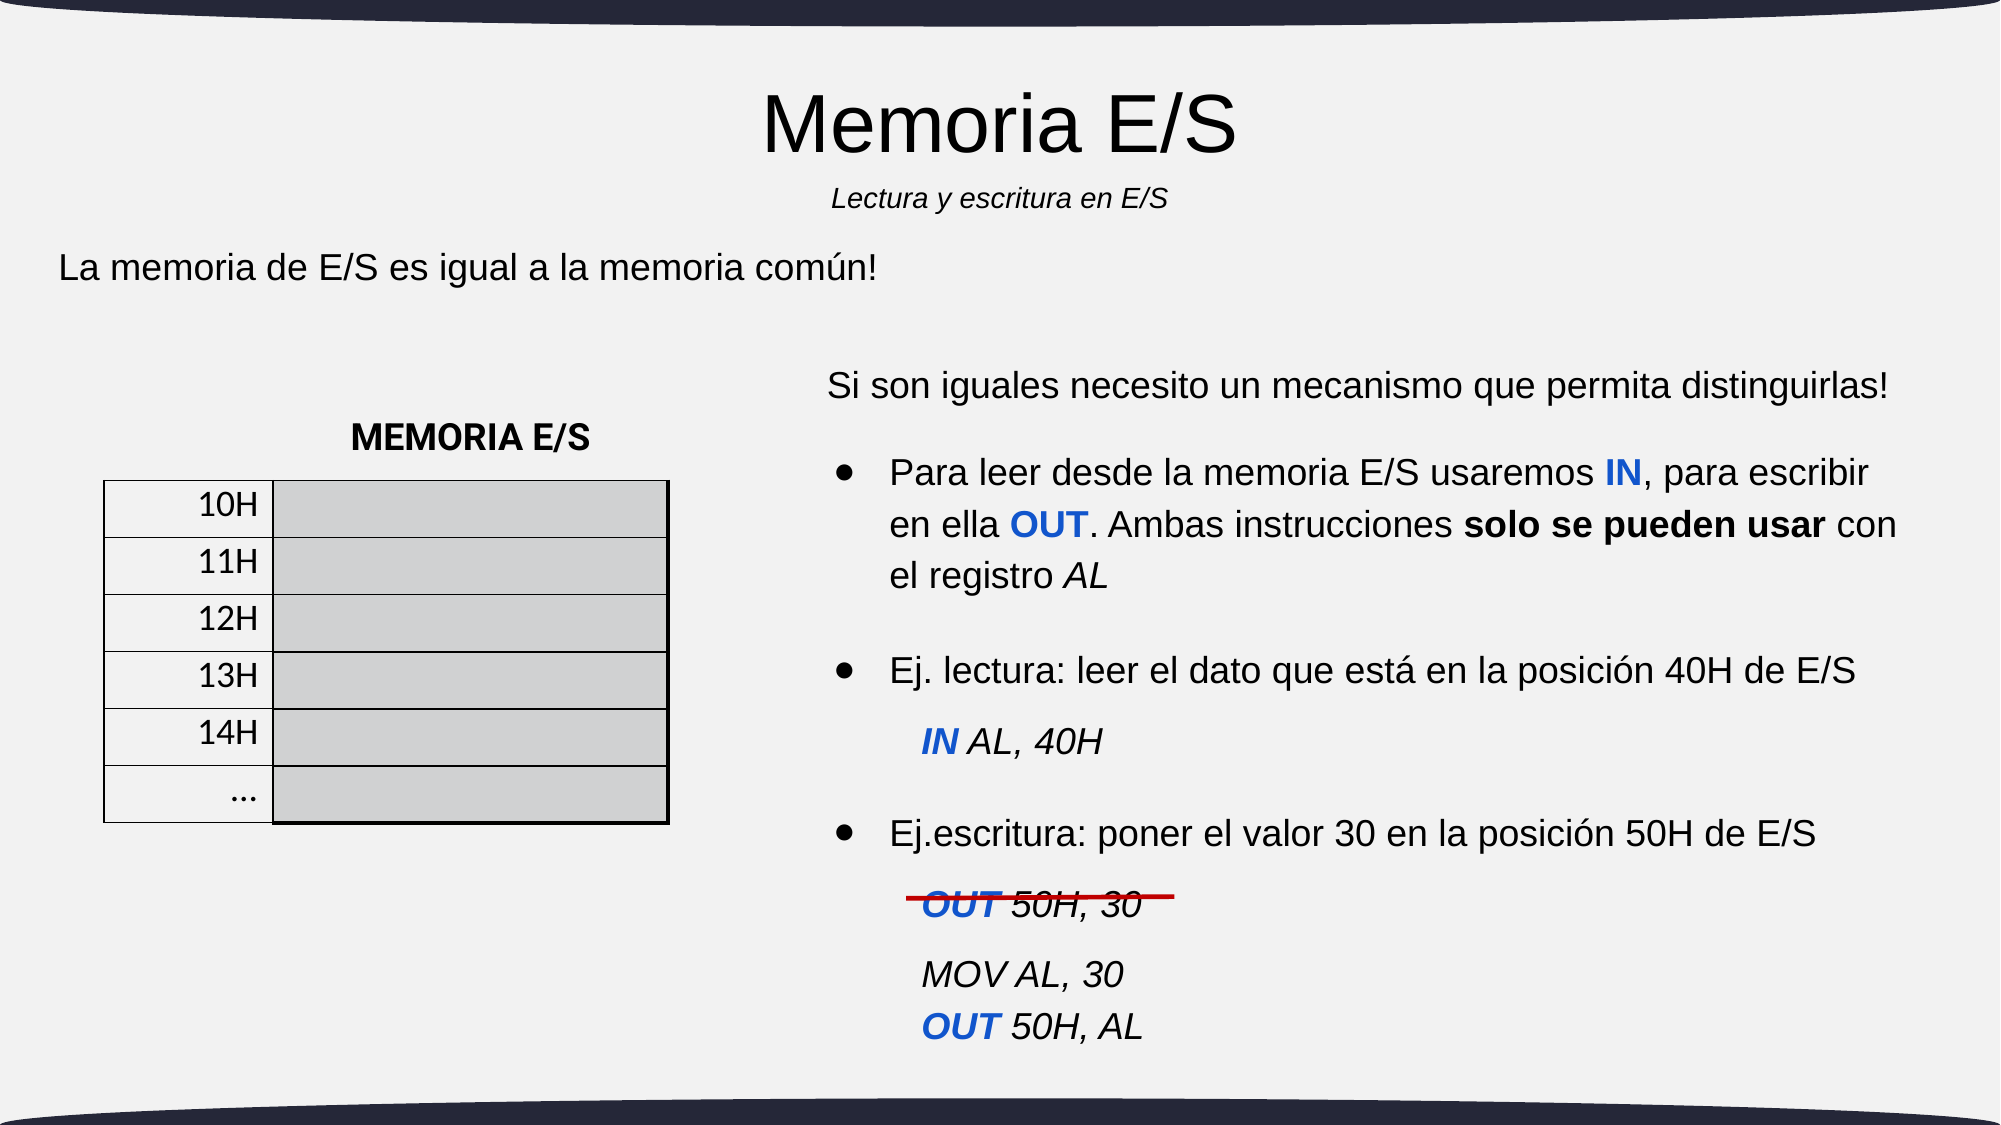

# Memoria E/S
Lectura y escritura en E/S
La memoria de E/S es igual a la memoria común!
Si son iguales necesito un mecanismo que permita distinguirlas!
MEMORIA E/S
Para leer desde la memoria E/S usaremos IN, para escribir en ella OUT. Ambas instrucciones solo se pueden usar con el registro AL
| 10H |  |
| --- | --- |
| 11H |  |
| 12H |  |
| 13H |  |
| 14H |  |
| ... |  |
Ej. lectura: leer el dato que está en la posición 40H de E/S
IN AL, 40H
Ej.escritura: poner el valor 30 en la posición 50H de E/S
OUT 50H, 30
MOV AL, 30
OUT 50H, AL